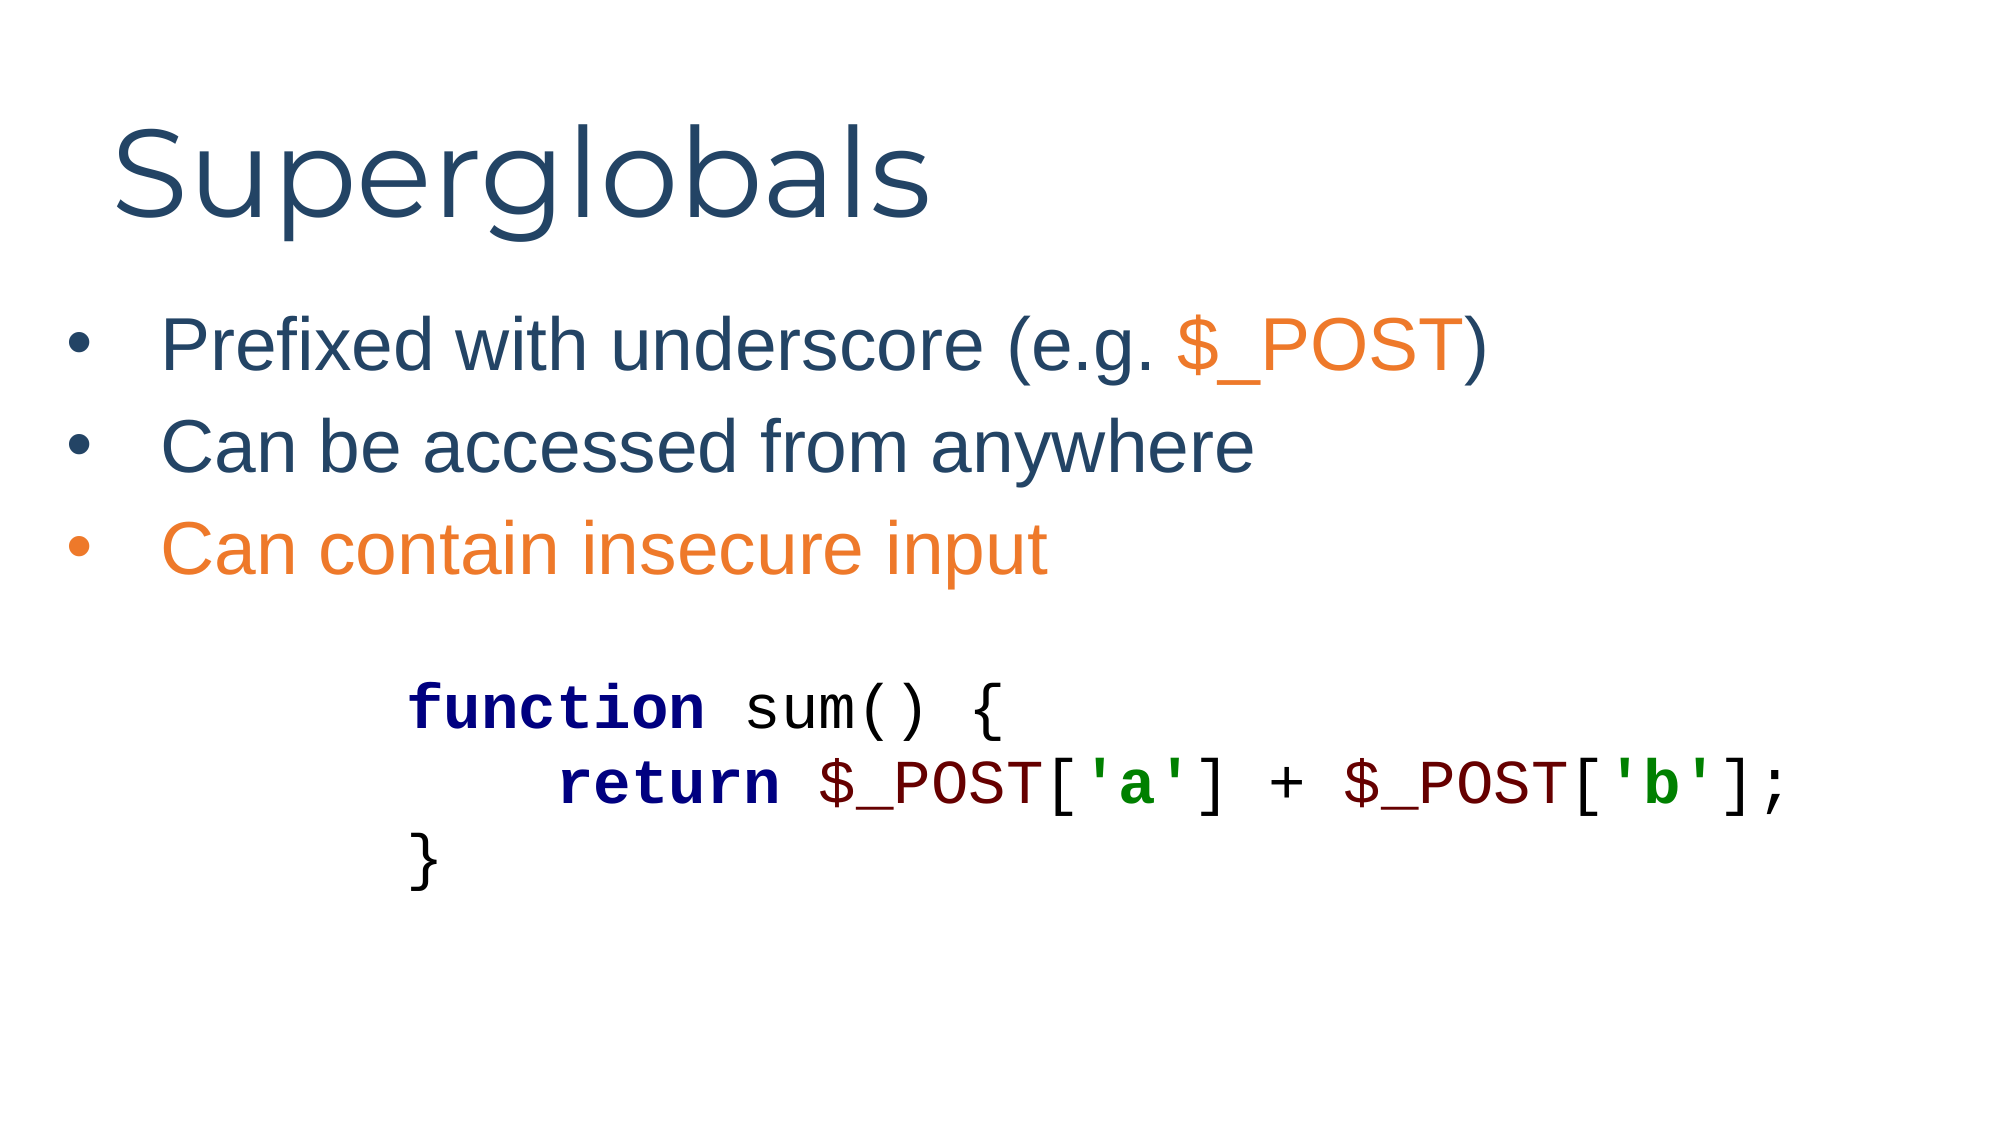

# Superglobals
Prefixed with underscore (e.g. $_POST)
Can be accessed from anywhere
Can contain insecure input
function sum() {
    return $_POST['a'] + $_POST['b'];
}